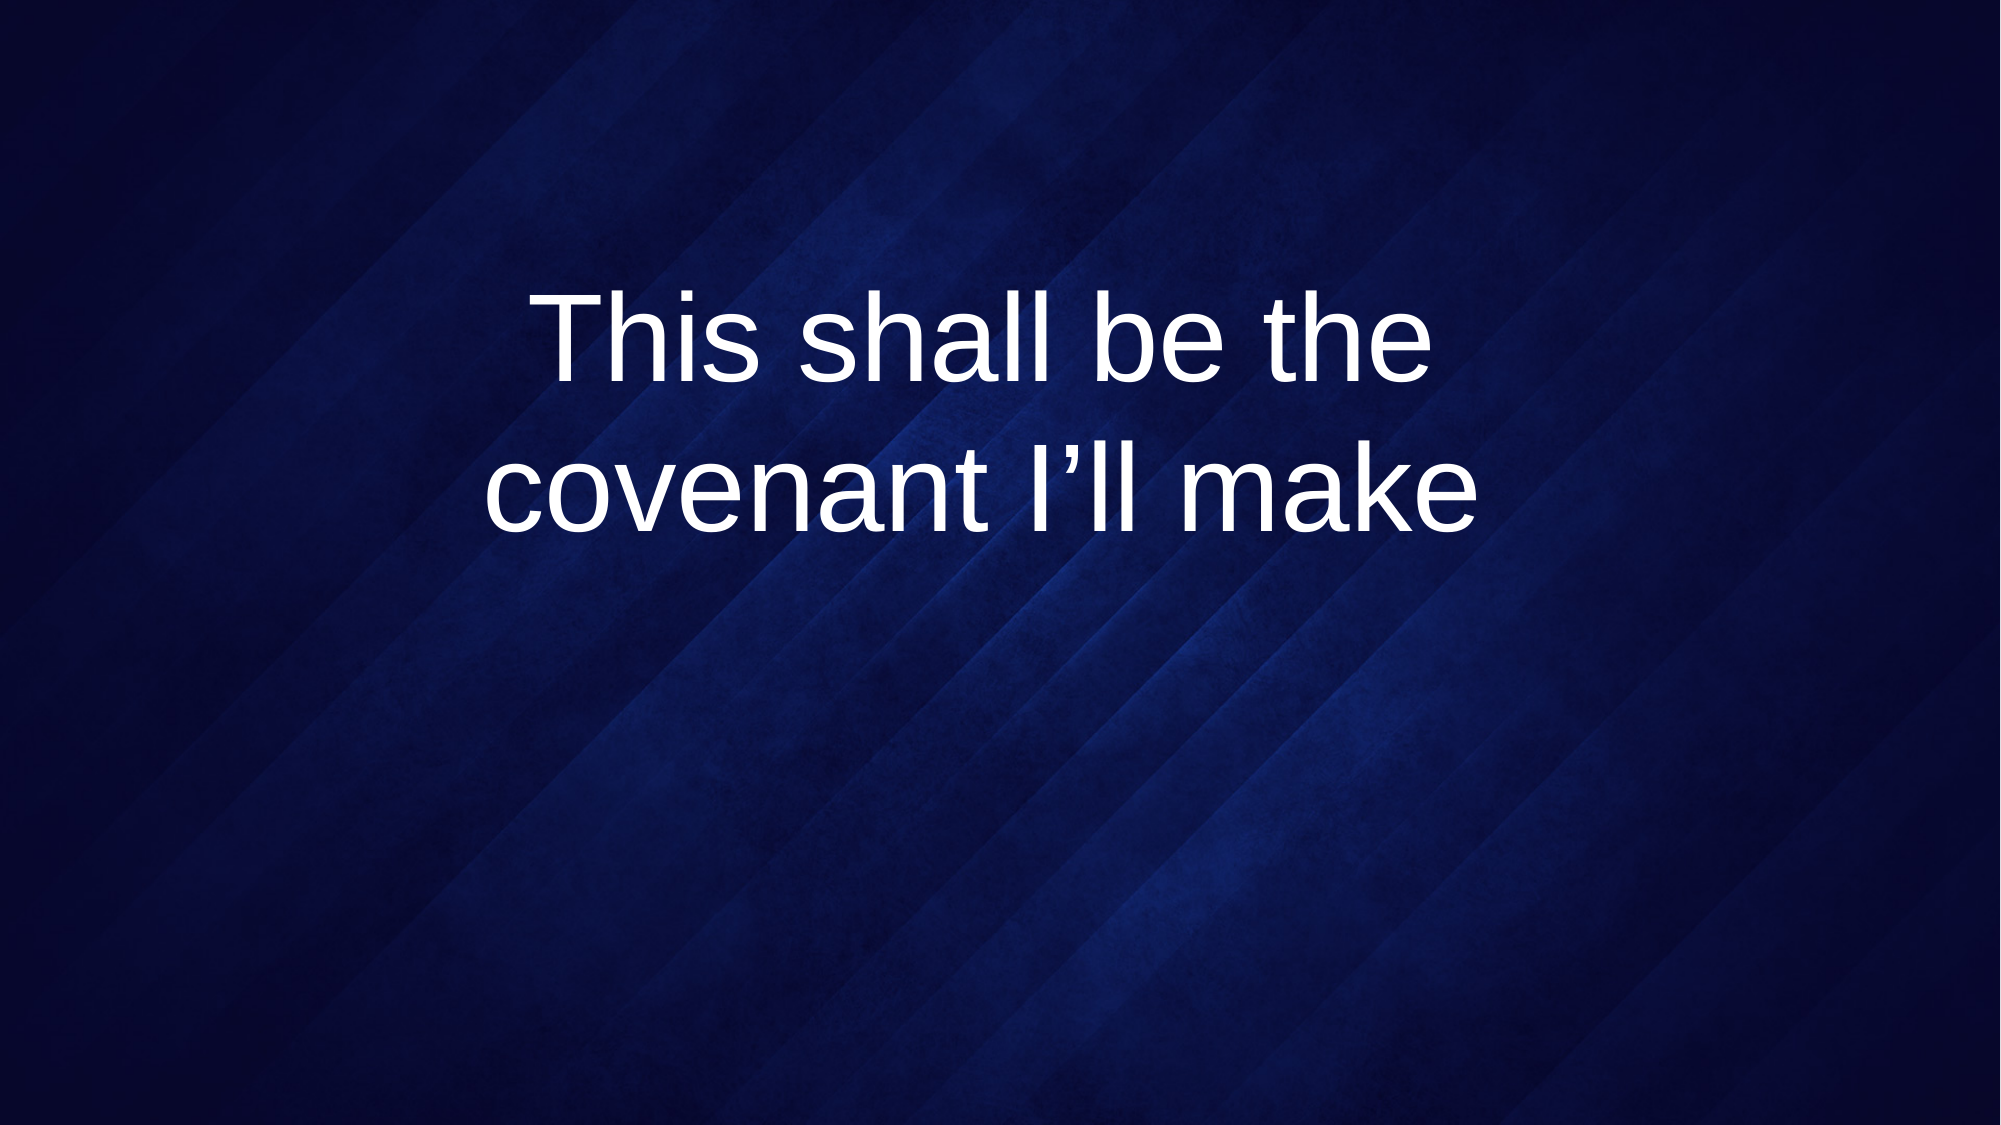

# This shall be the covenant I’ll make